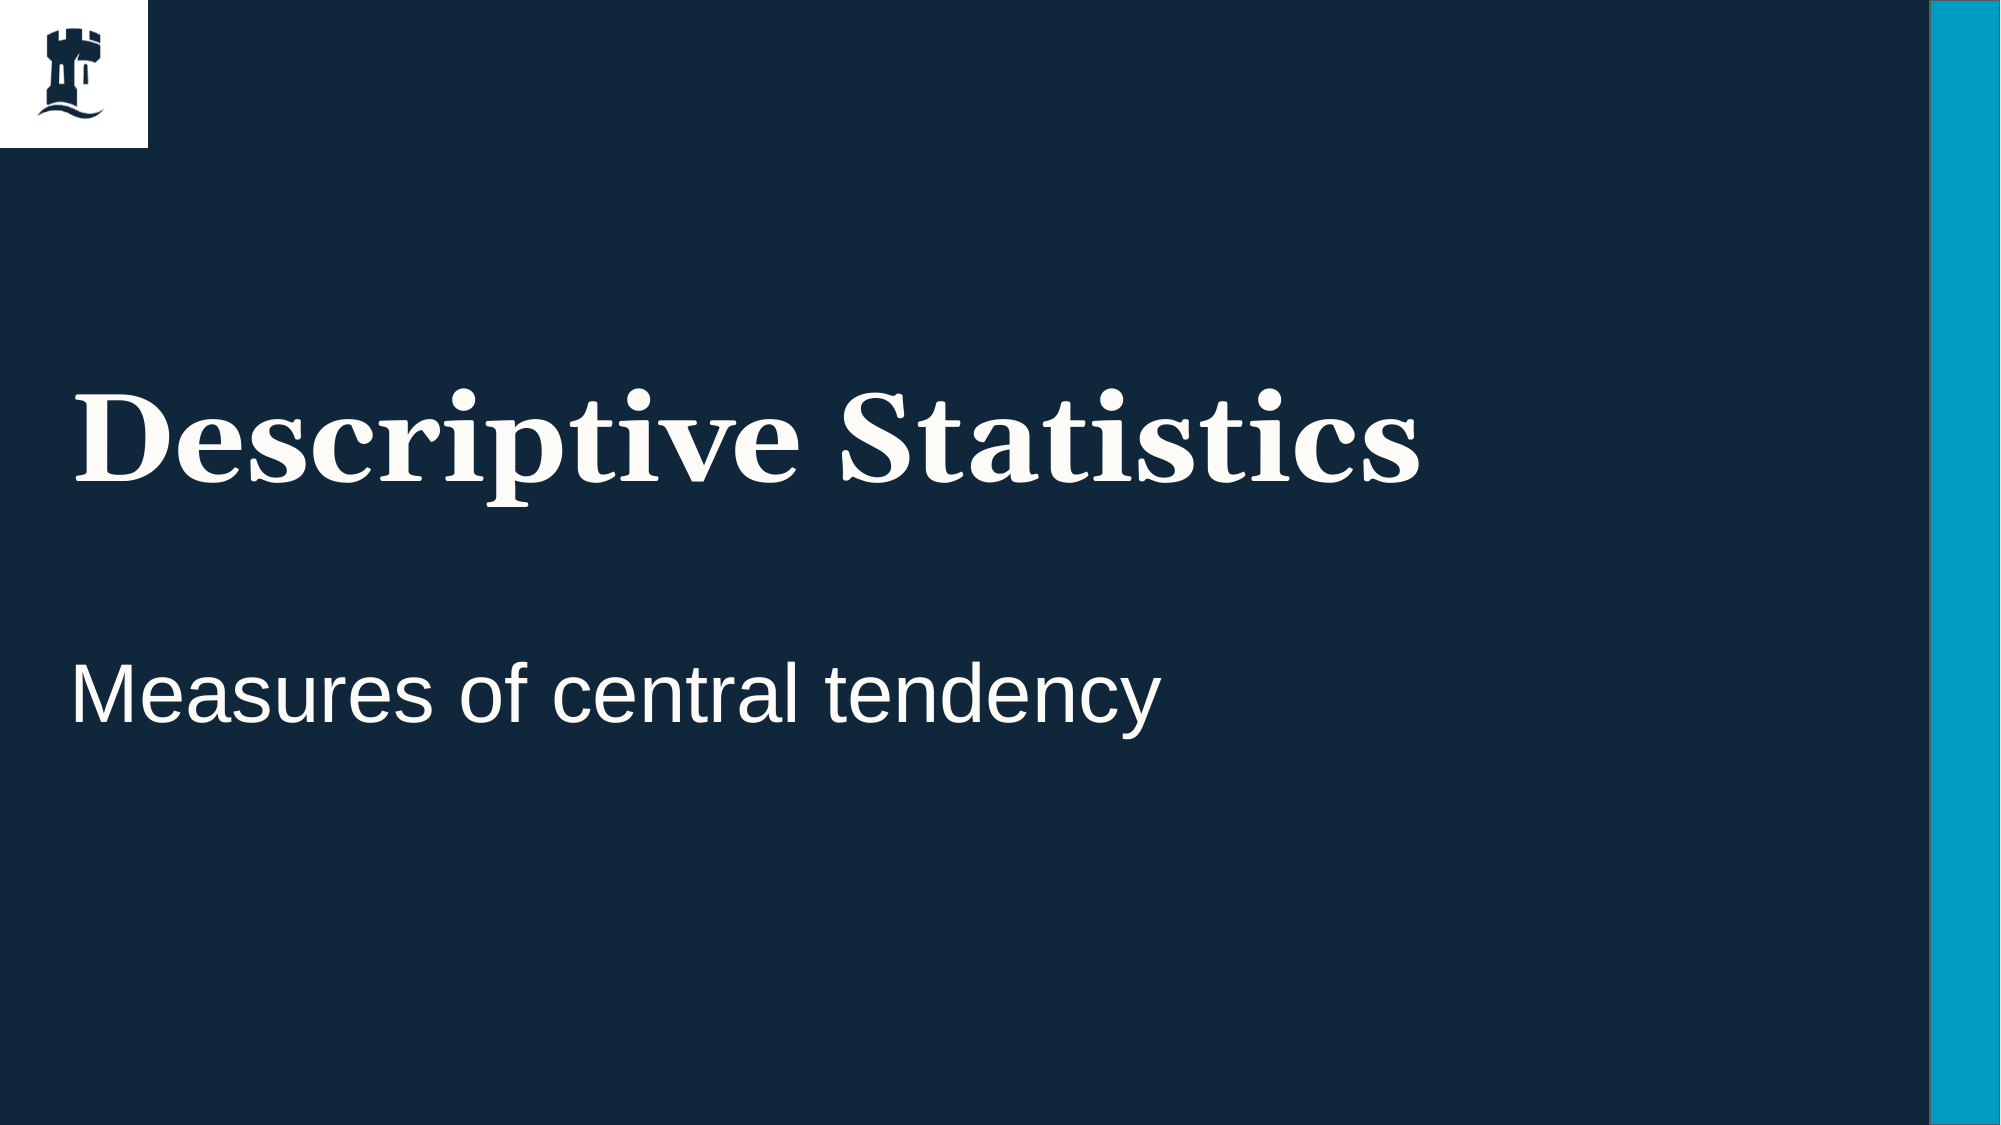

# Descriptive Statistics
Measures of central tendency